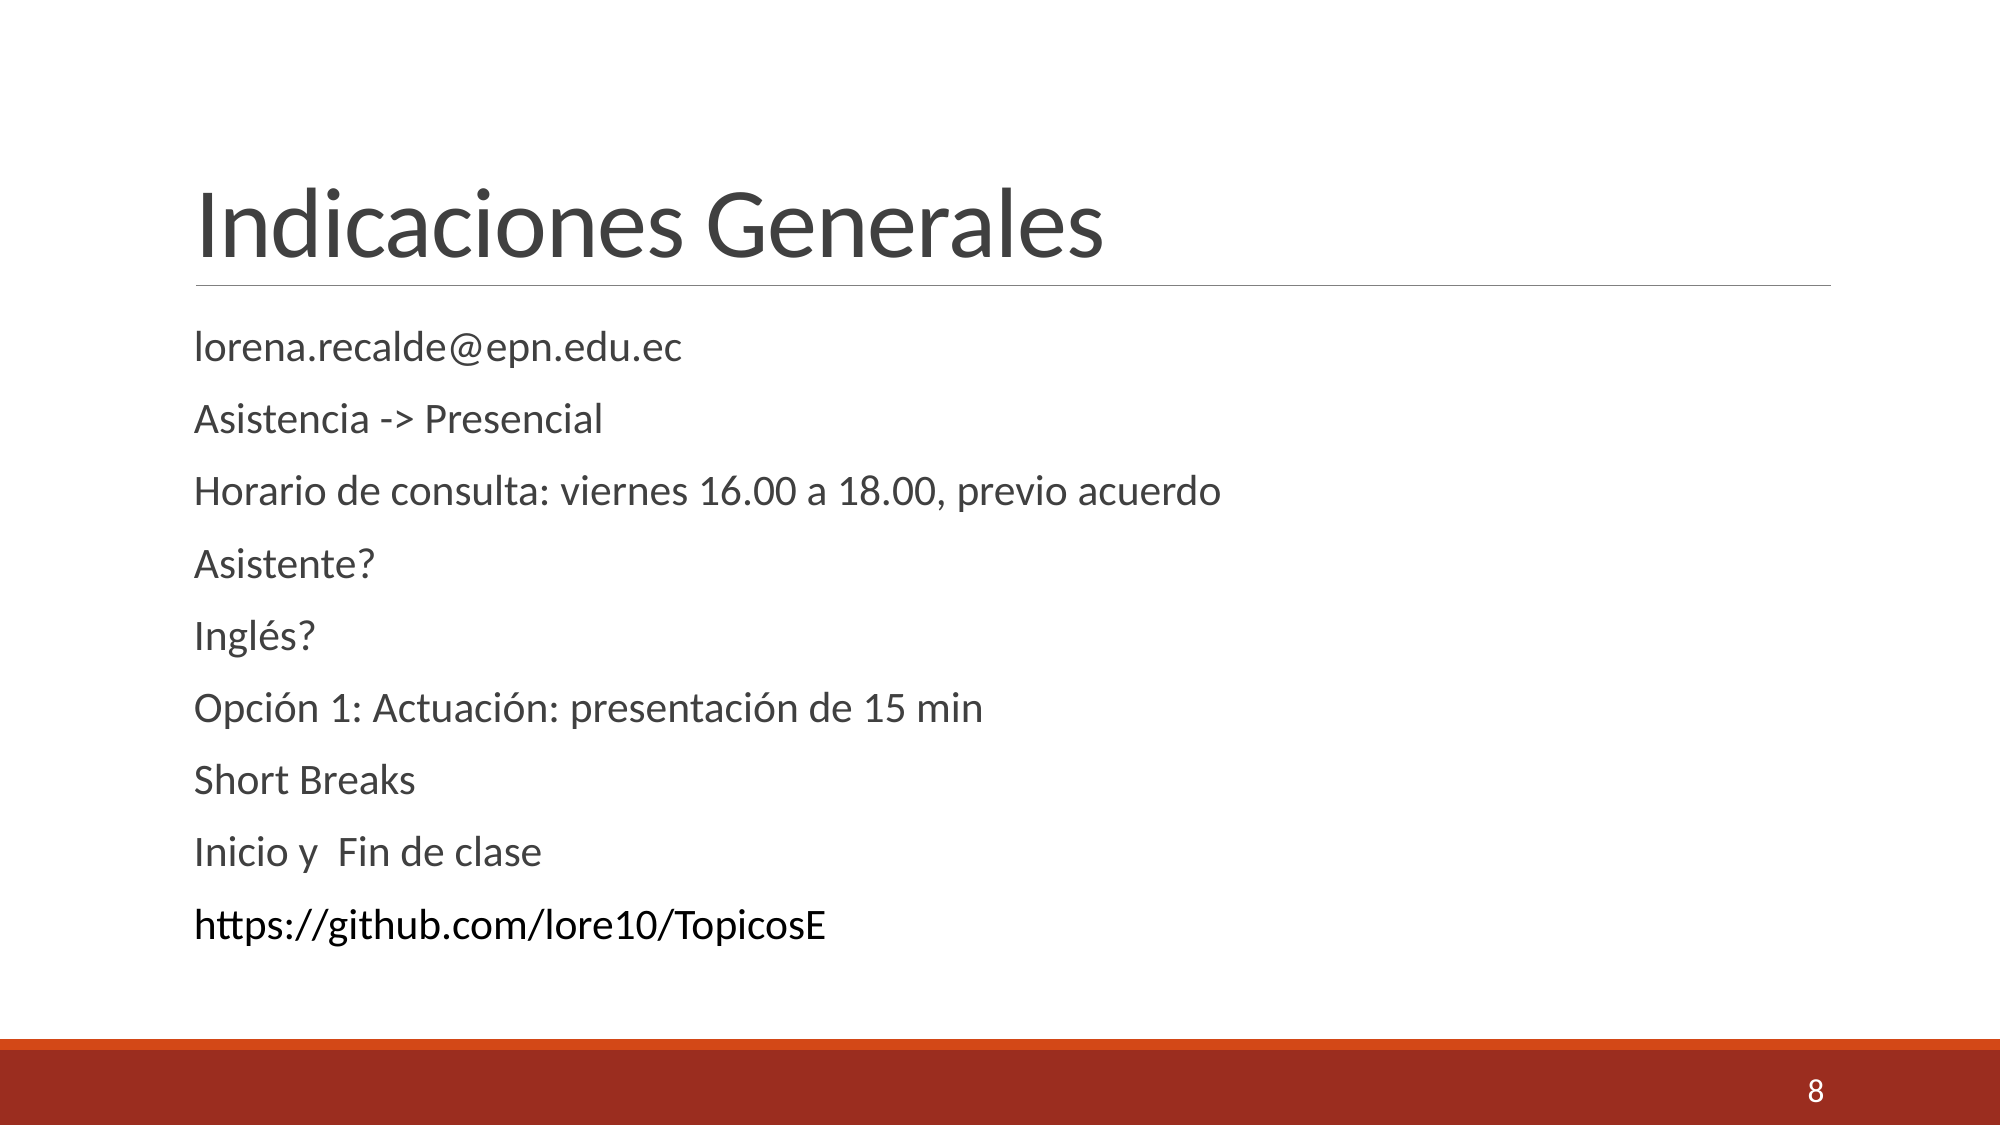

# Indicaciones Generales
lorena.recalde@epn.edu.ec
Asistencia -> Presencial
Horario de consulta: viernes 16.00 a 18.00, previo acuerdo
Asistente?
Inglés?
Opción 1: Actuación: presentación de 15 min
Short Breaks
Inicio y  Fin de clase
https://github.com/lore10/TopicosE
8